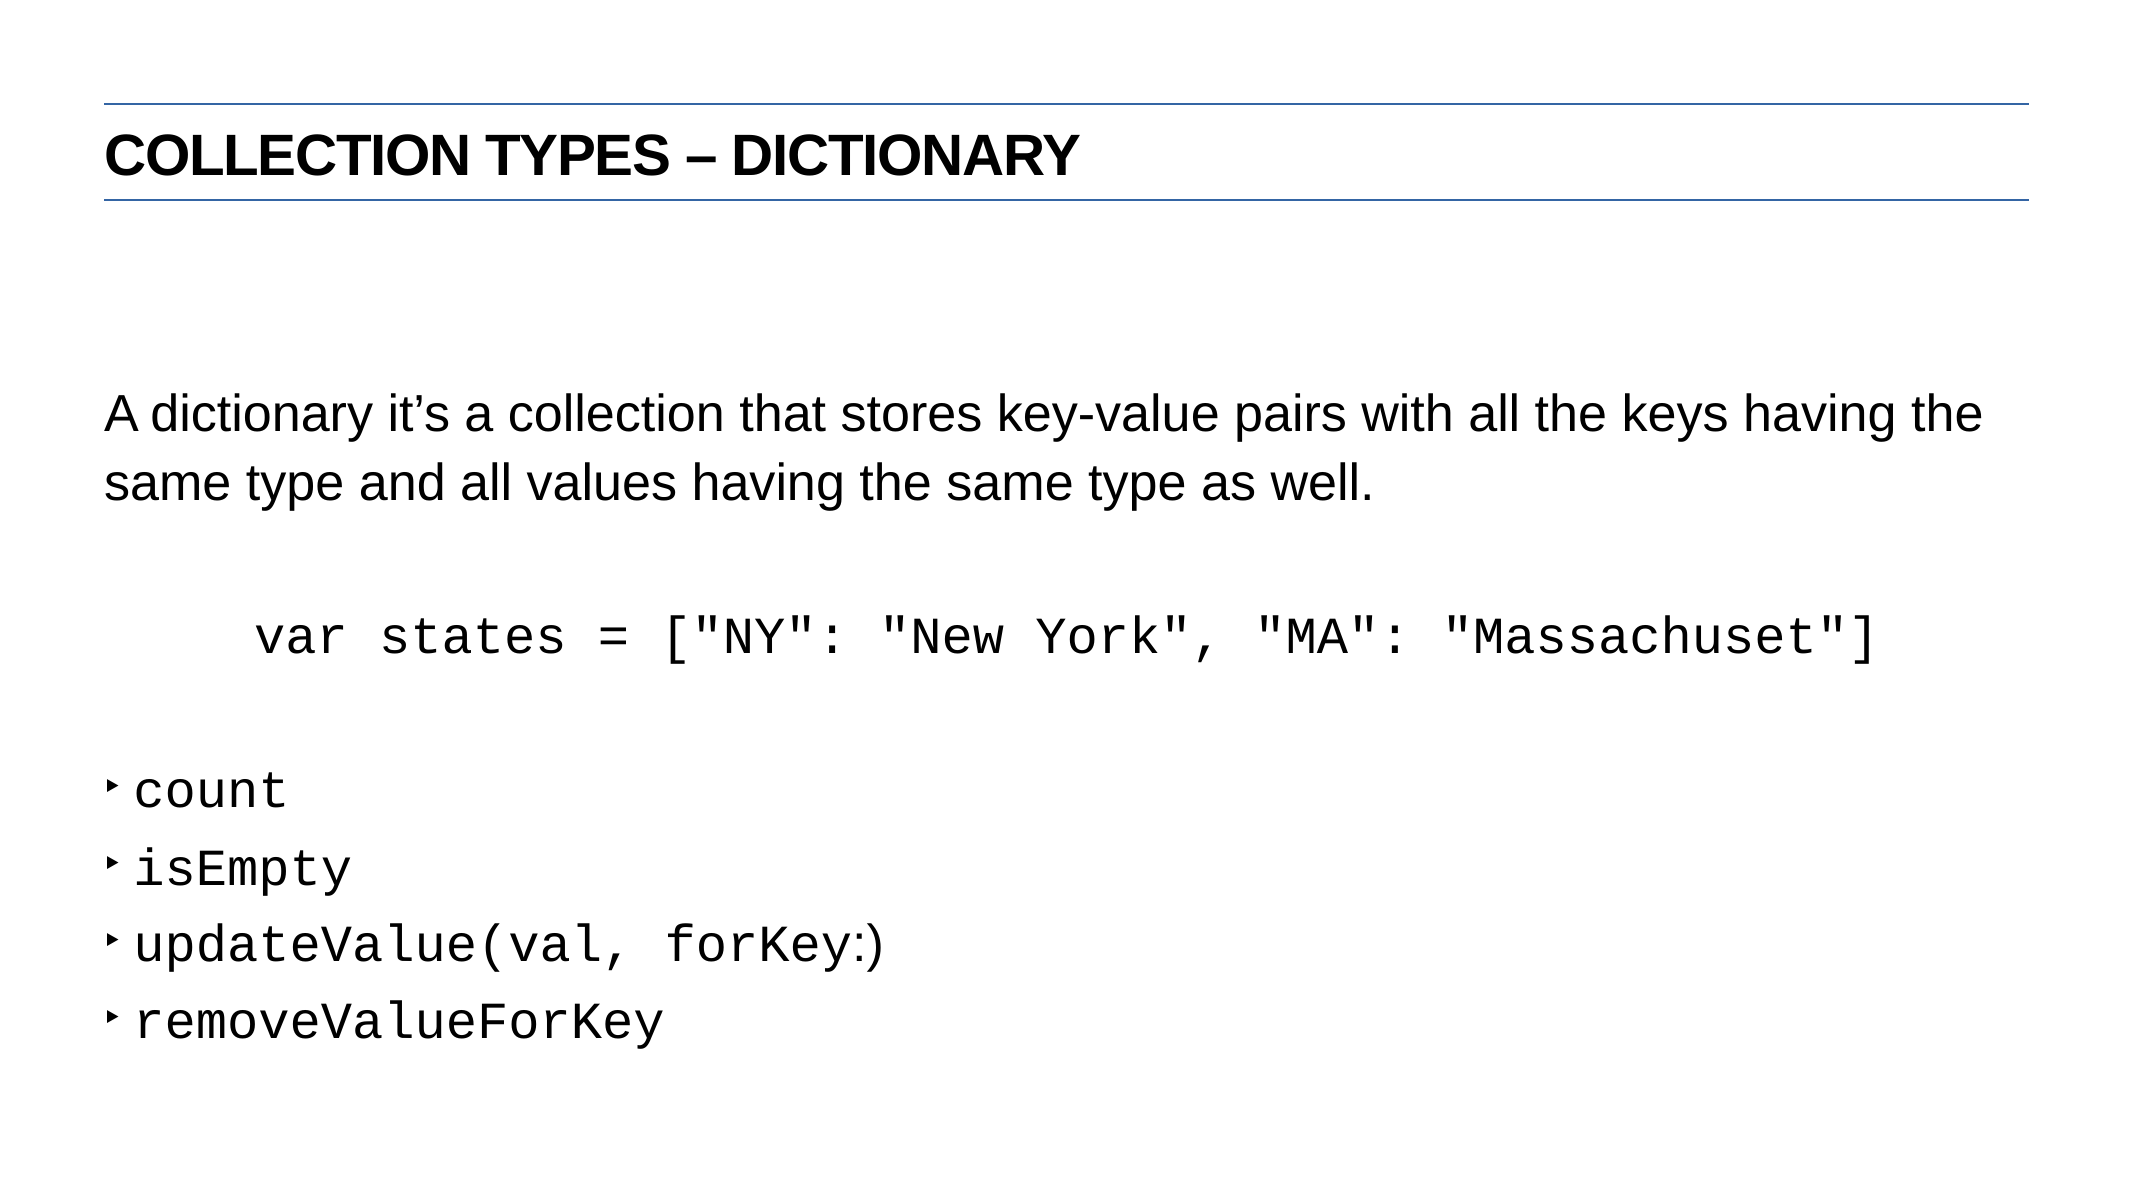

Collection types – dictionary

A dictionary it’s a collection that stores key-value pairs with all the keys having the same type and all values having the same type as well.

var states = ["NY": "New York", "MA": "Massachuset"]

count
isEmpty
updateValue(val, forKey:)
removeValueForKey